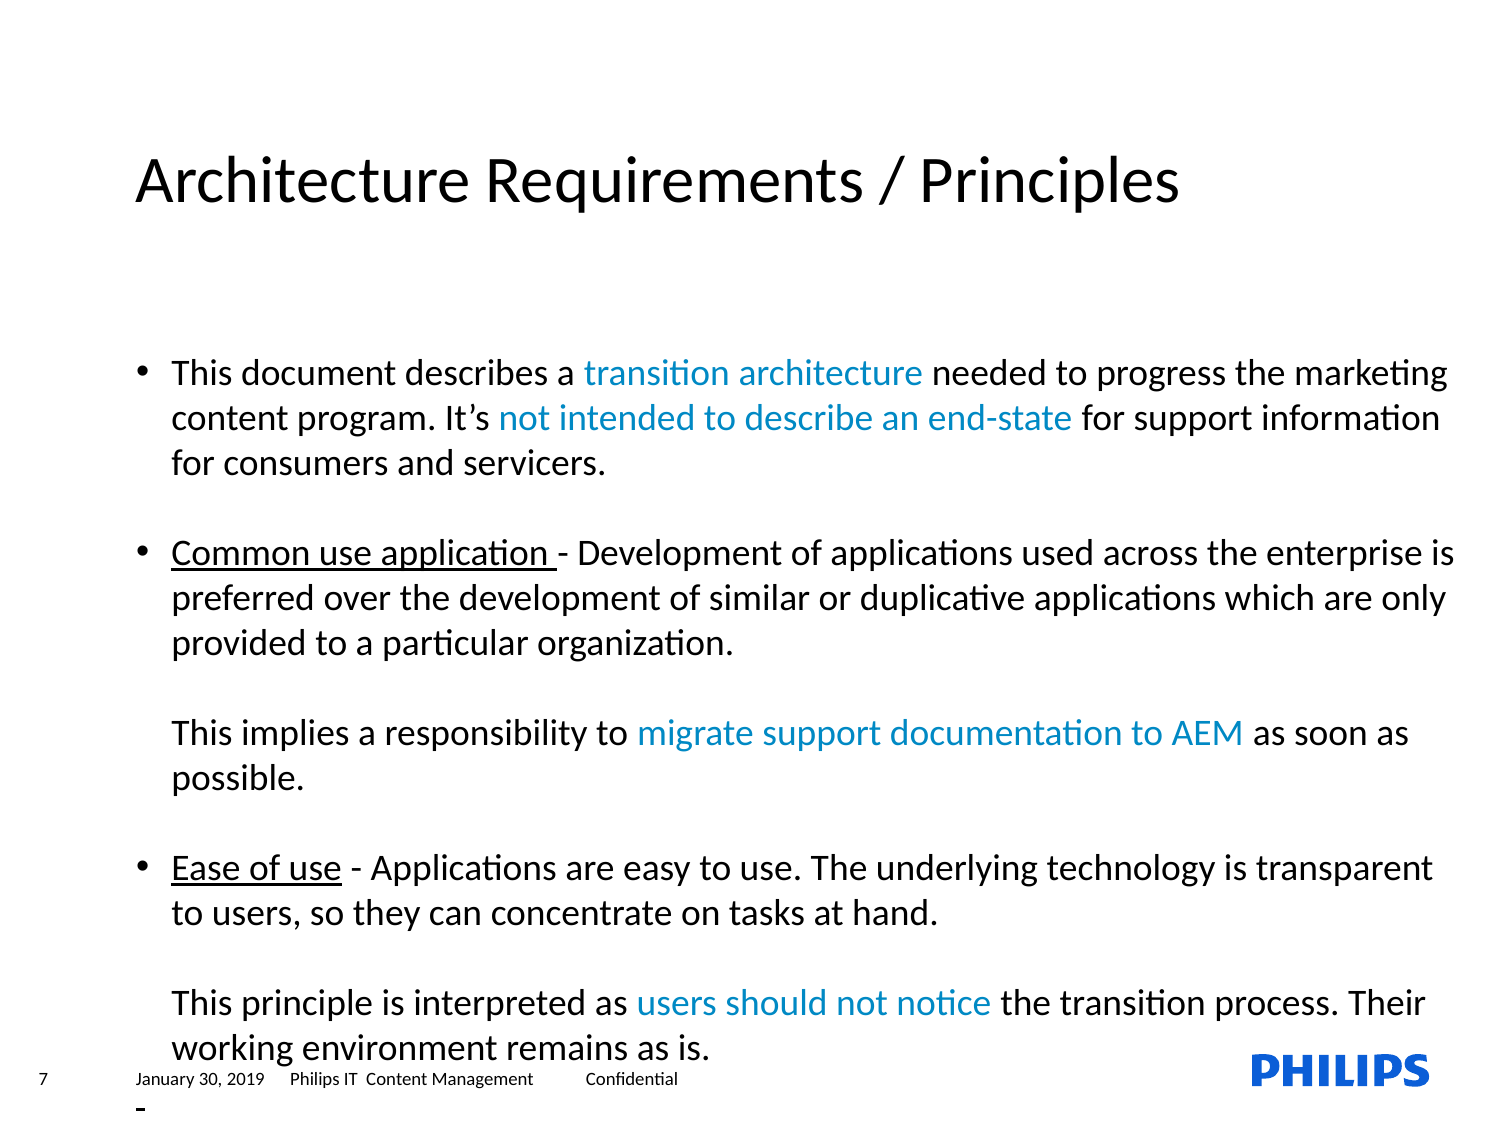

Architecture Requirements / Principles

This document describes a transition architecture needed to progress the marketing content program. It’s not intended to describe an end-state for support information for consumers and servicers.

Common use application - Development of applications used across the enterprise is preferred over the development of similar or duplicative applications which are only provided to a particular organization.
This implies a responsibility to migrate support documentation to AEM as soon as possible.

Ease of use - Applications are easy to use. The underlying technology is transparent to users, so they can concentrate on tasks at hand.
This principle is interpreted as users should not notice the transition process. Their working environment remains as is.